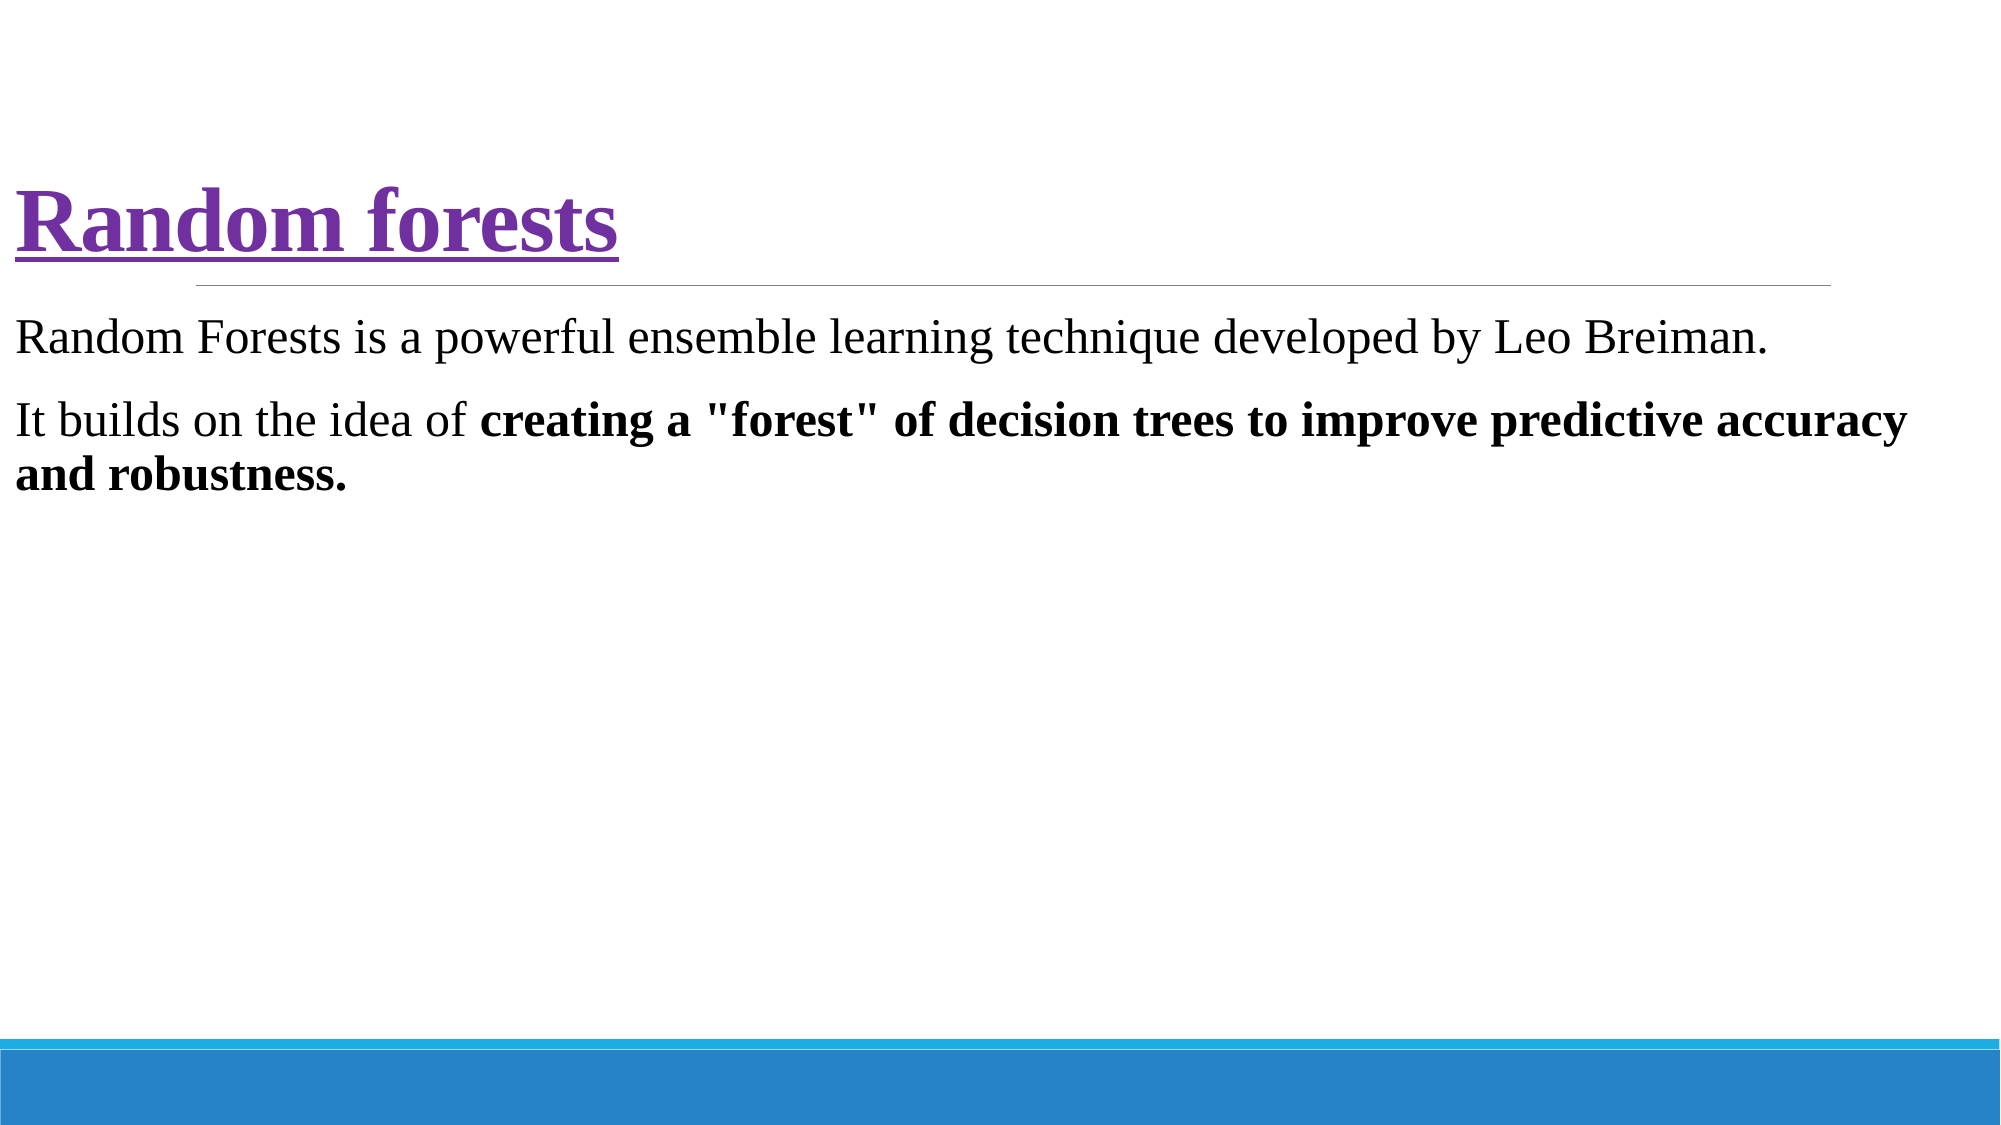

# Random forests
Random Forests is a powerful ensemble learning technique developed by Leo Breiman.
It builds on the idea of creating a "forest" of decision trees to improve predictive accuracy and robustness.